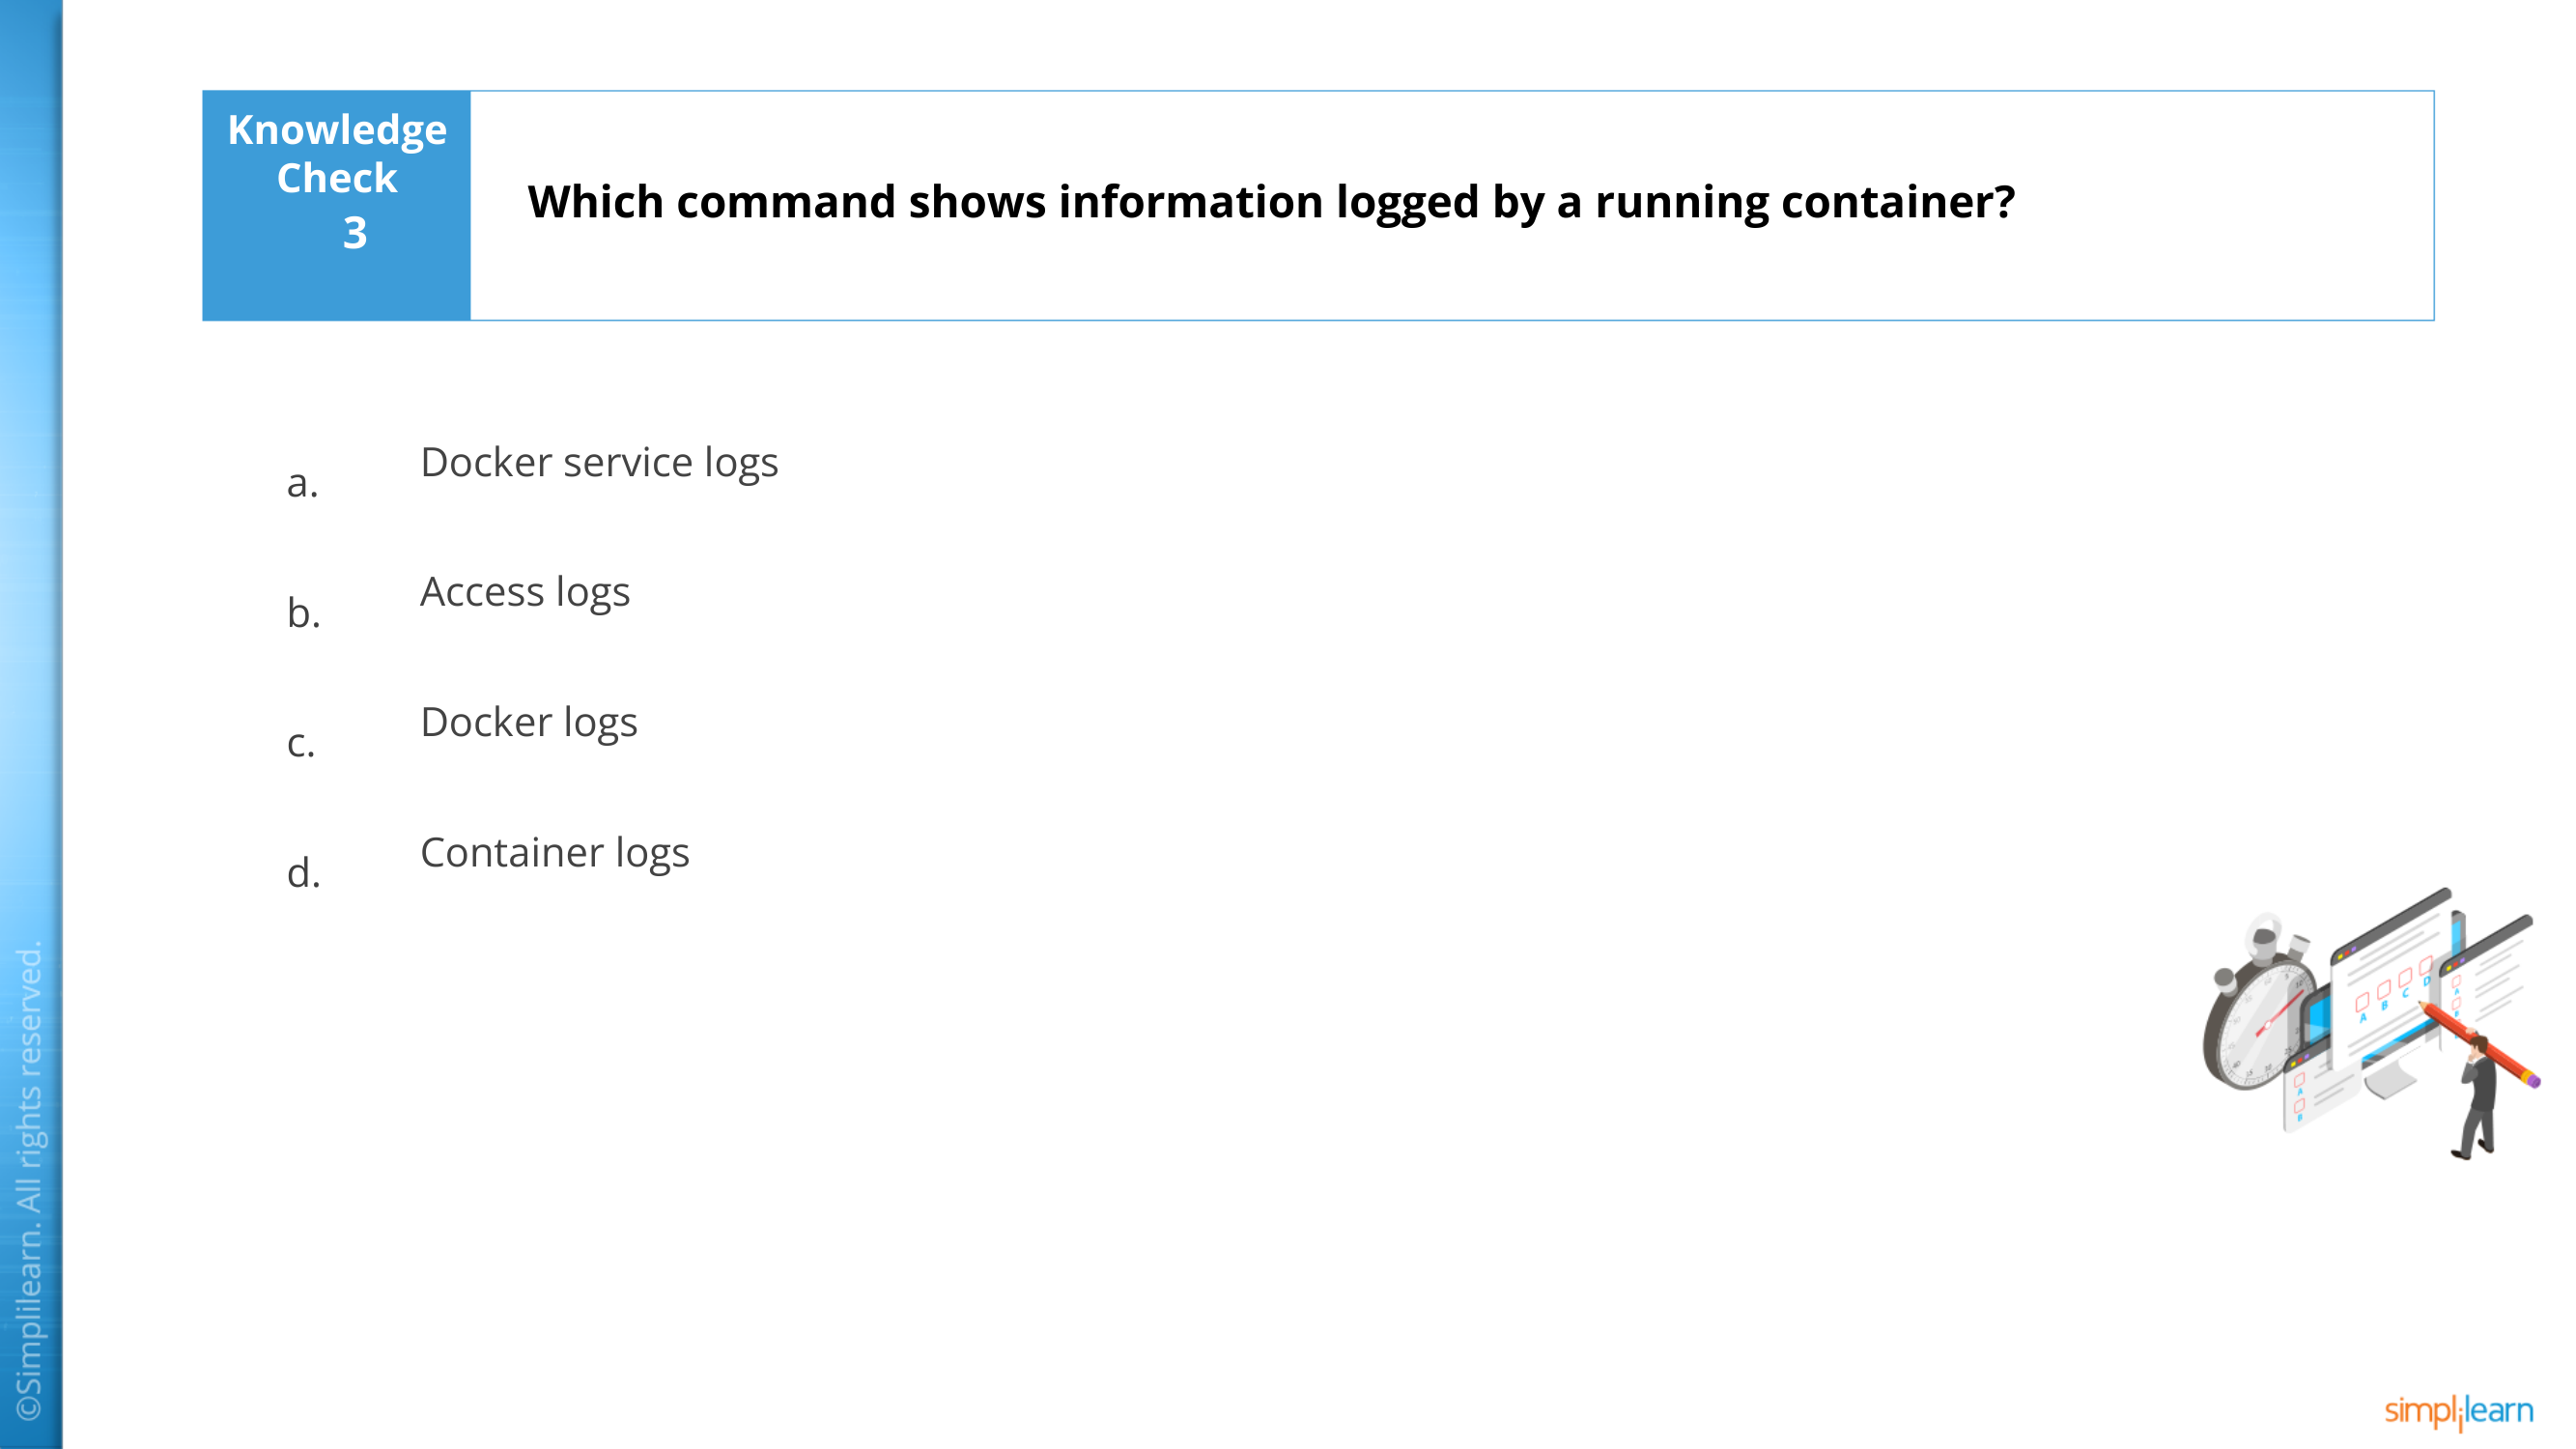

Which command shows information logged by a running container?
3
Docker service logs
Access logs
Docker logs
Container logs